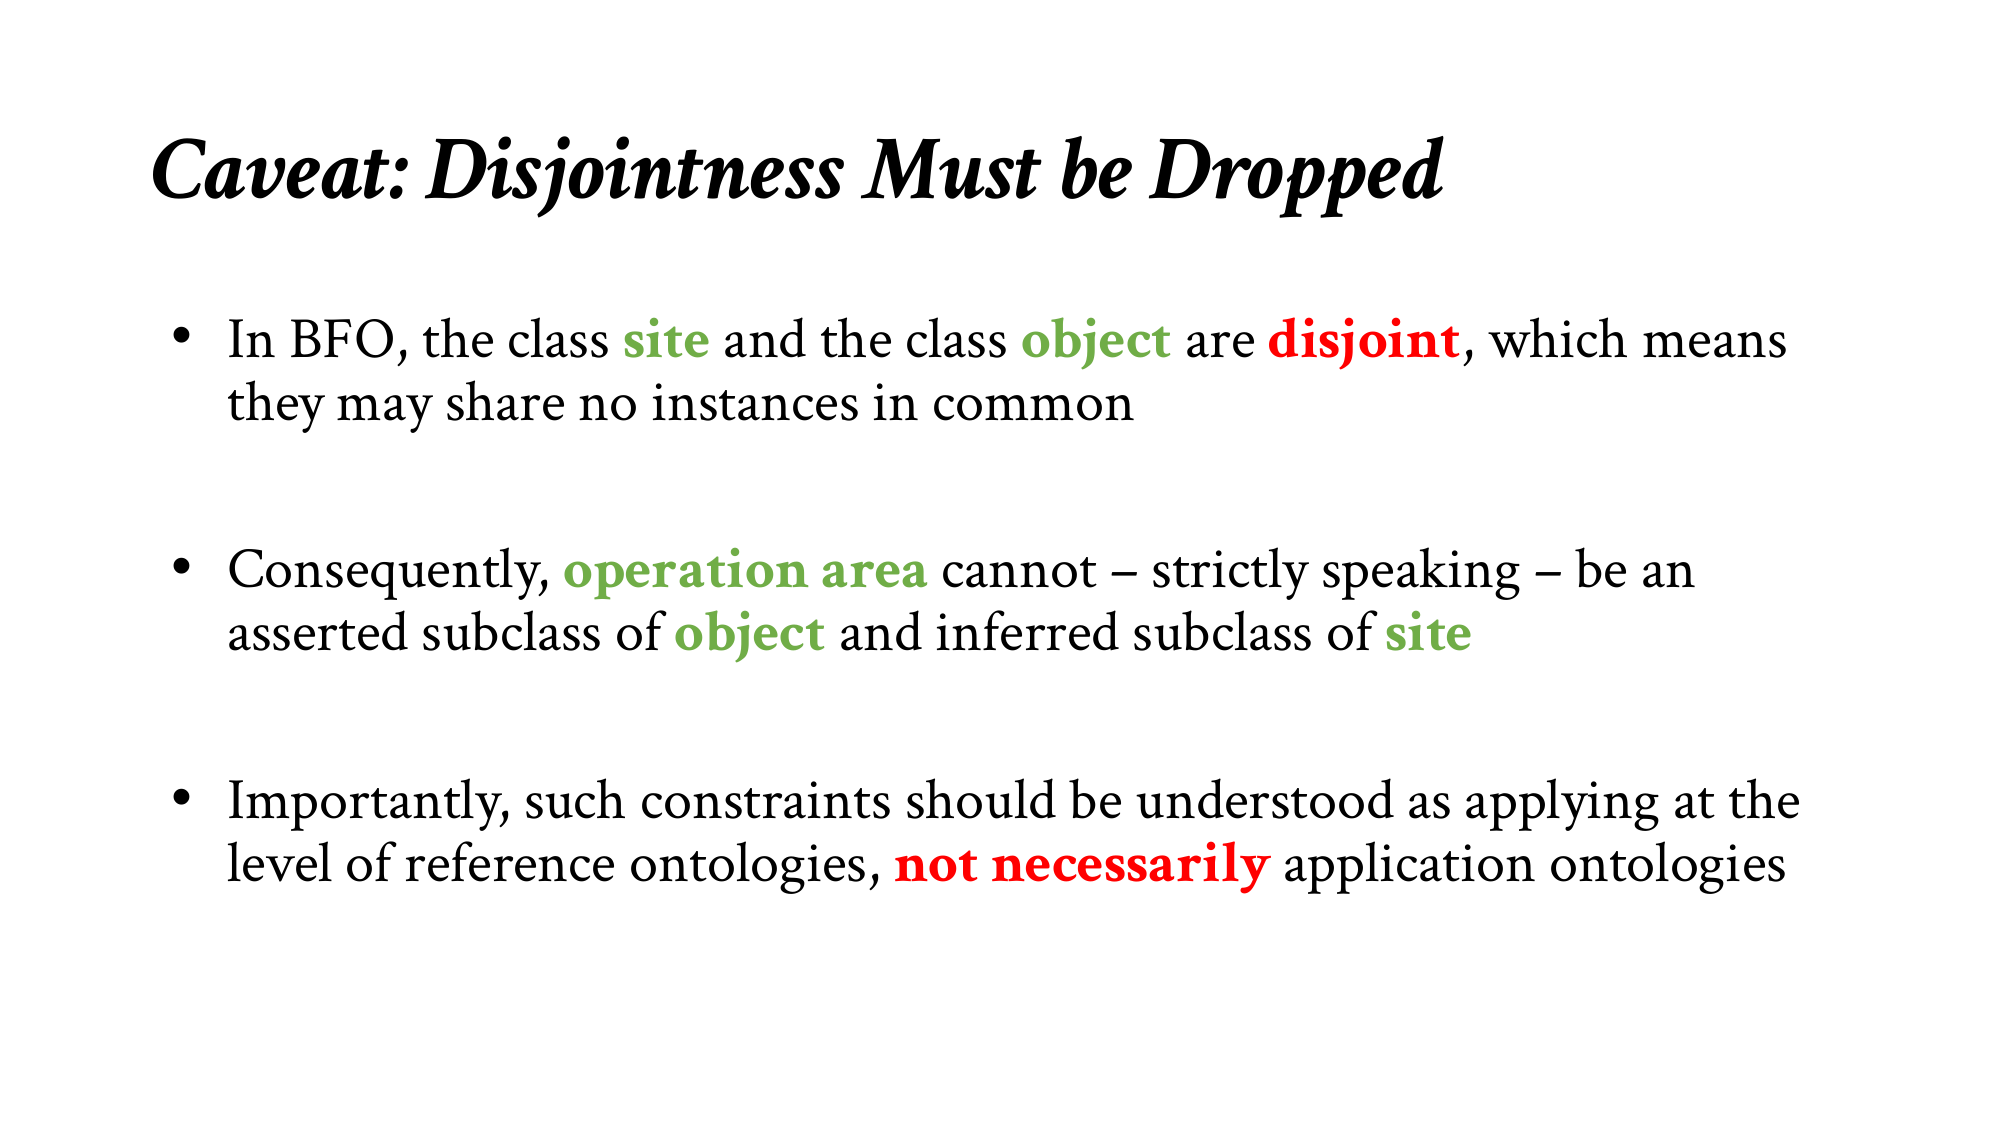

# Caveat: Disjointness Must be Dropped
In BFO, the class site and the class object are disjoint, which means they may share no instances in common

Consequently, operation area cannot – strictly speaking – be an asserted subclass of object and inferred subclass of site

Importantly, such constraints should be understood as applying at the level of reference ontologies, not necessarily application ontologies